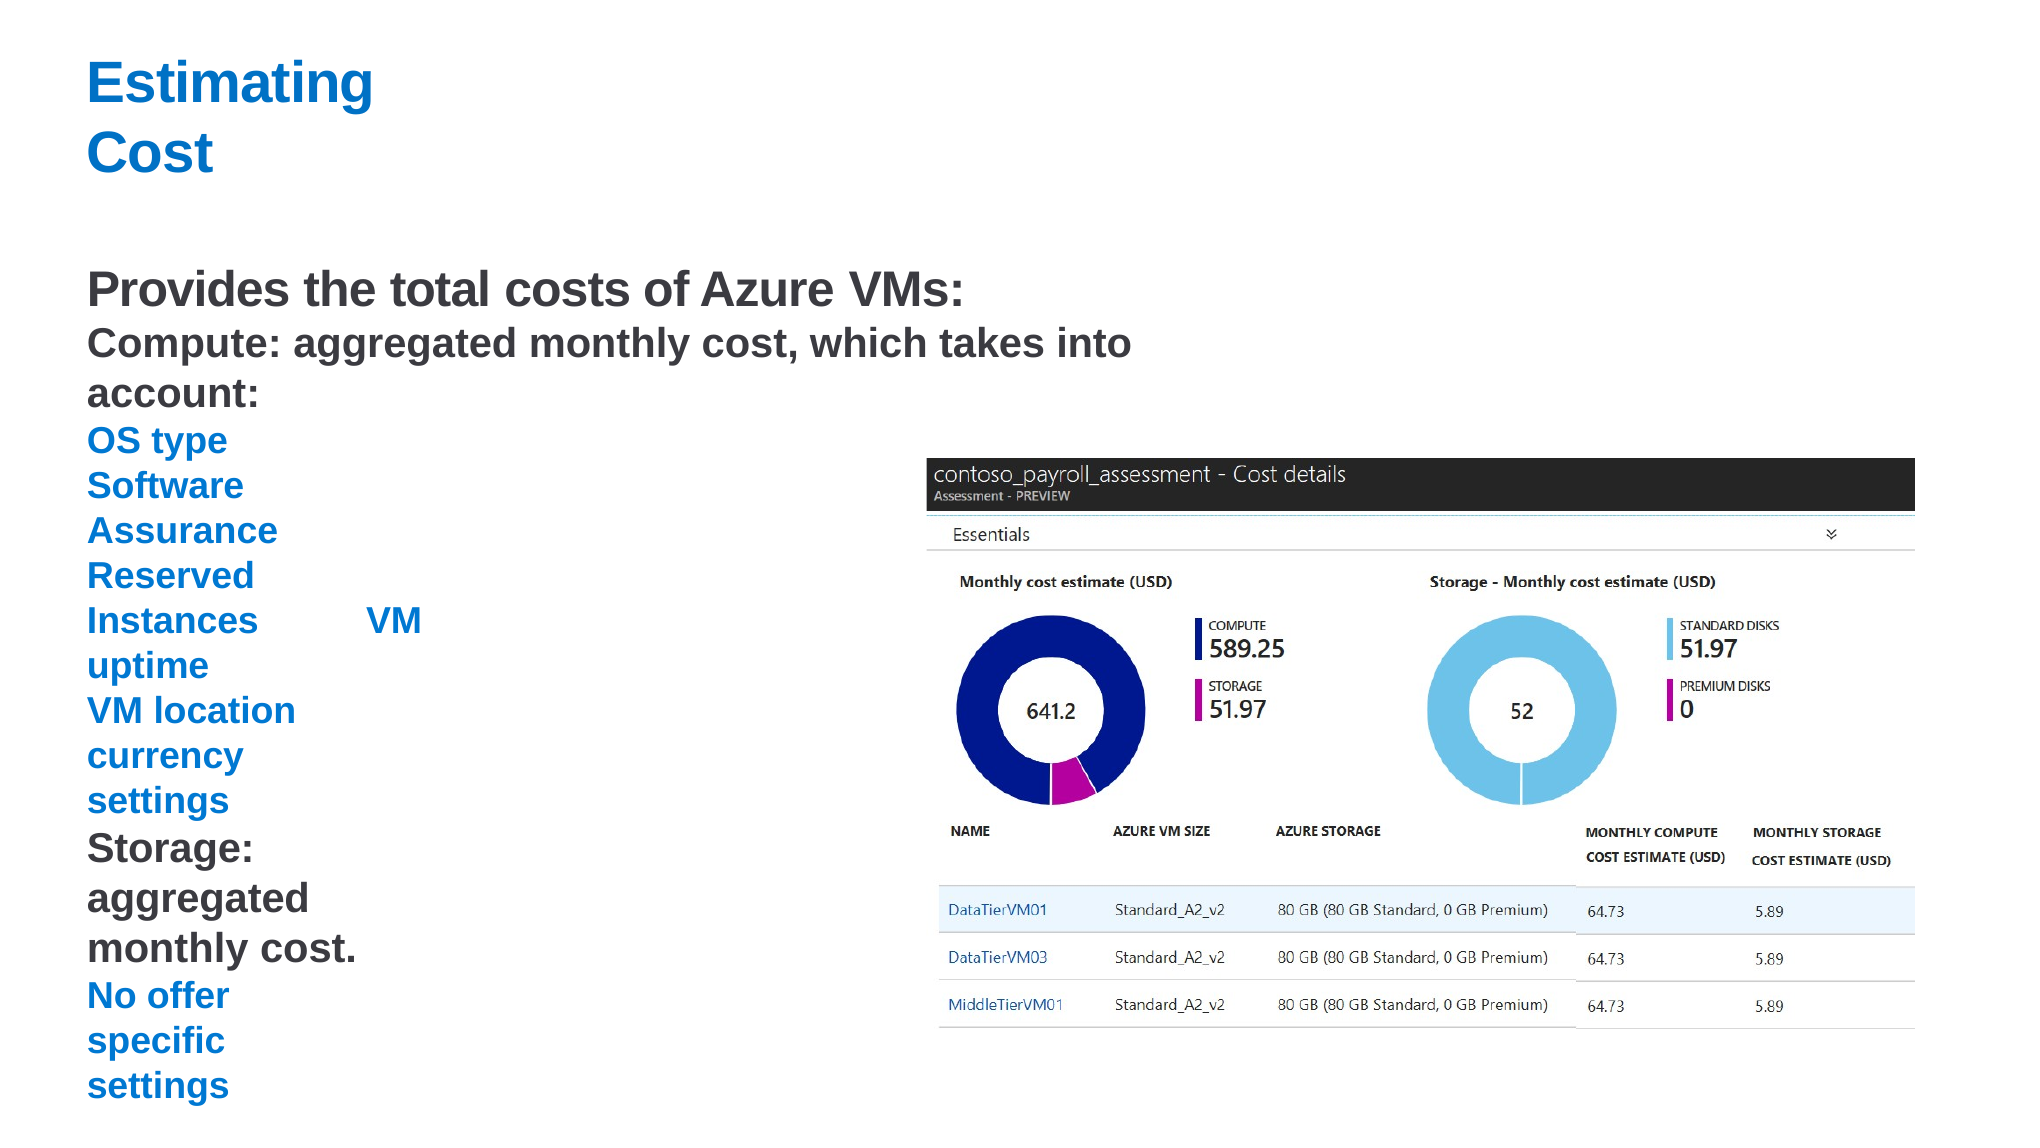

# Estimating Cost
Provides the total costs of Azure VMs:
Compute: aggregated monthly cost, which takes into account:
OS type
Software Assurance  Reserved Instances  VM uptime
VM location  currency settings
Storage: aggregated monthly cost.
No offer specific settings